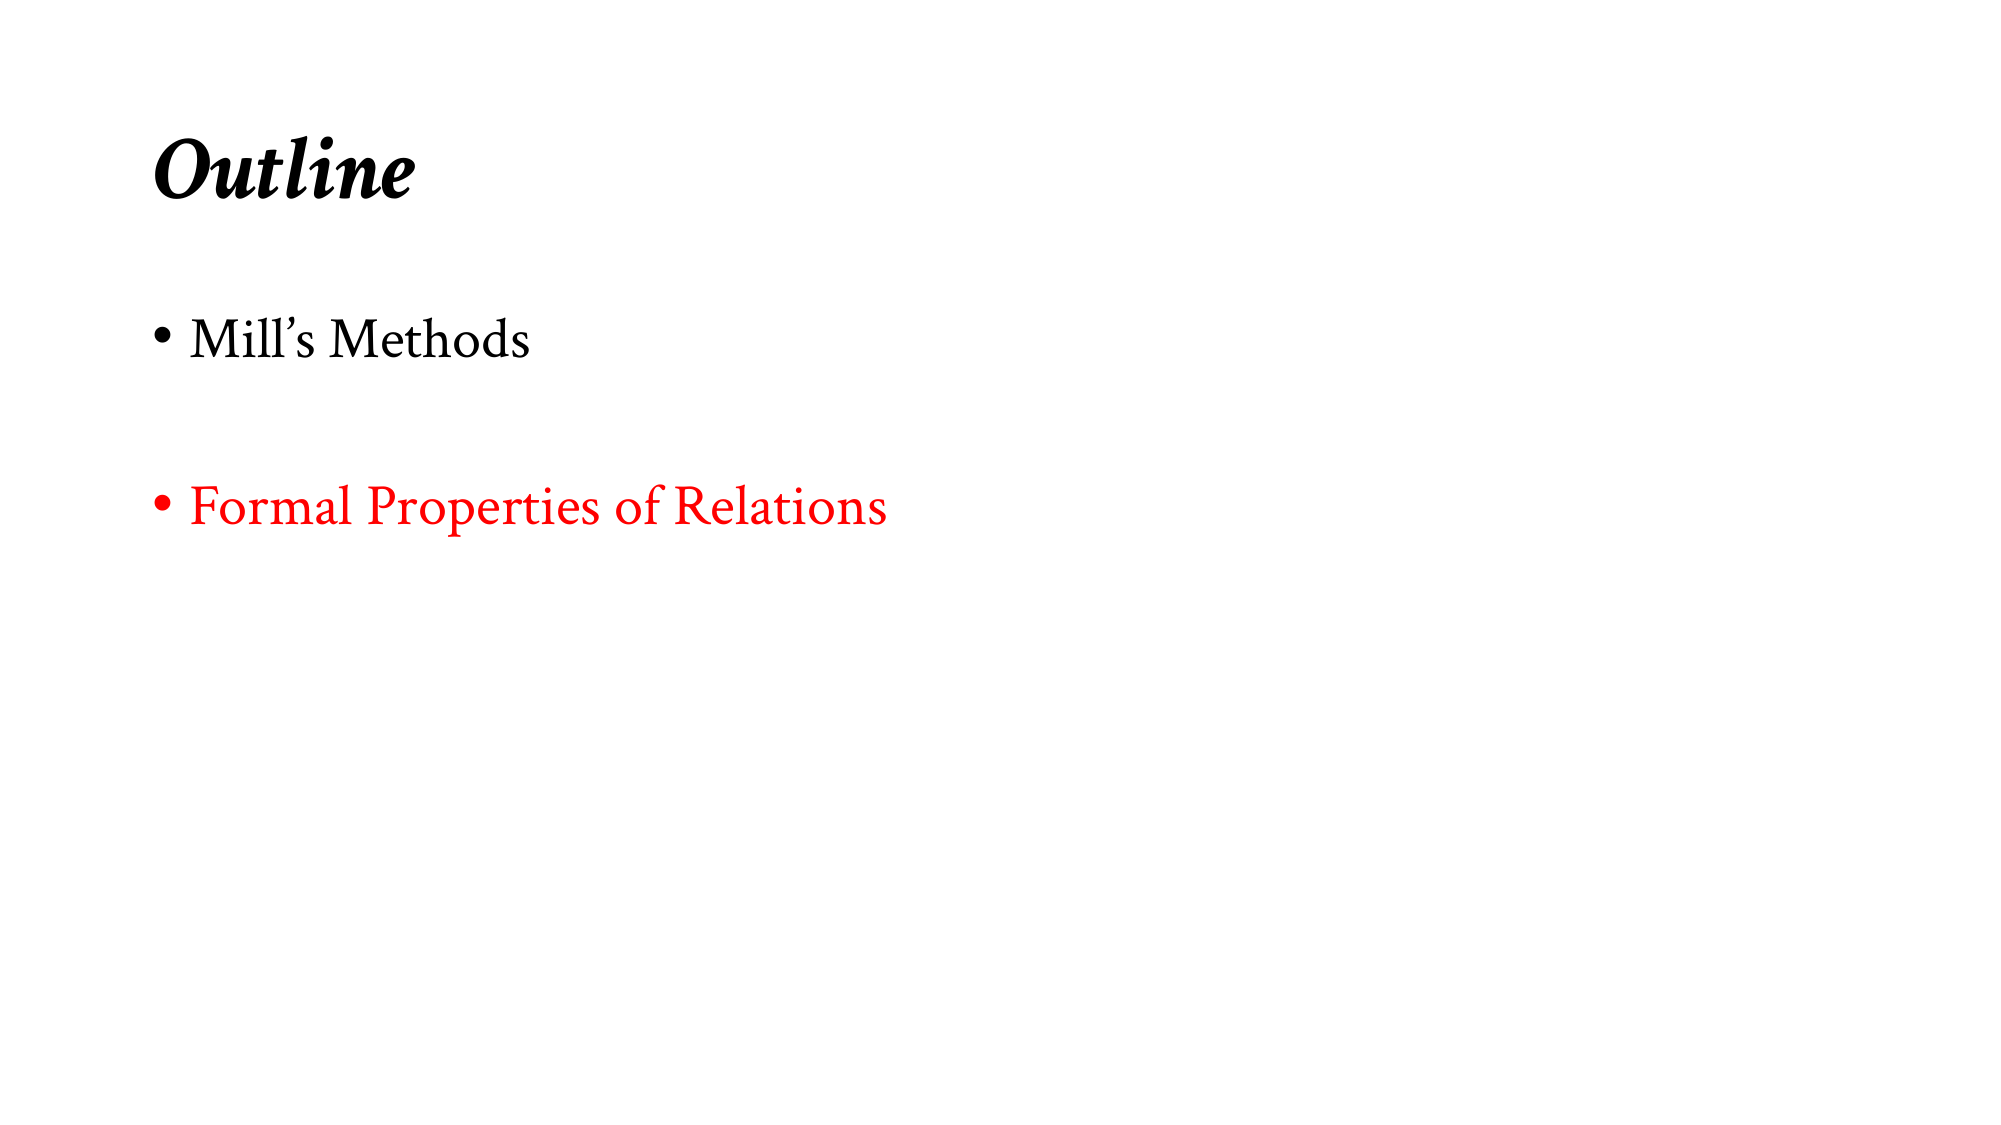

# Outline
Mill’s Methods

Formal Properties of Relations